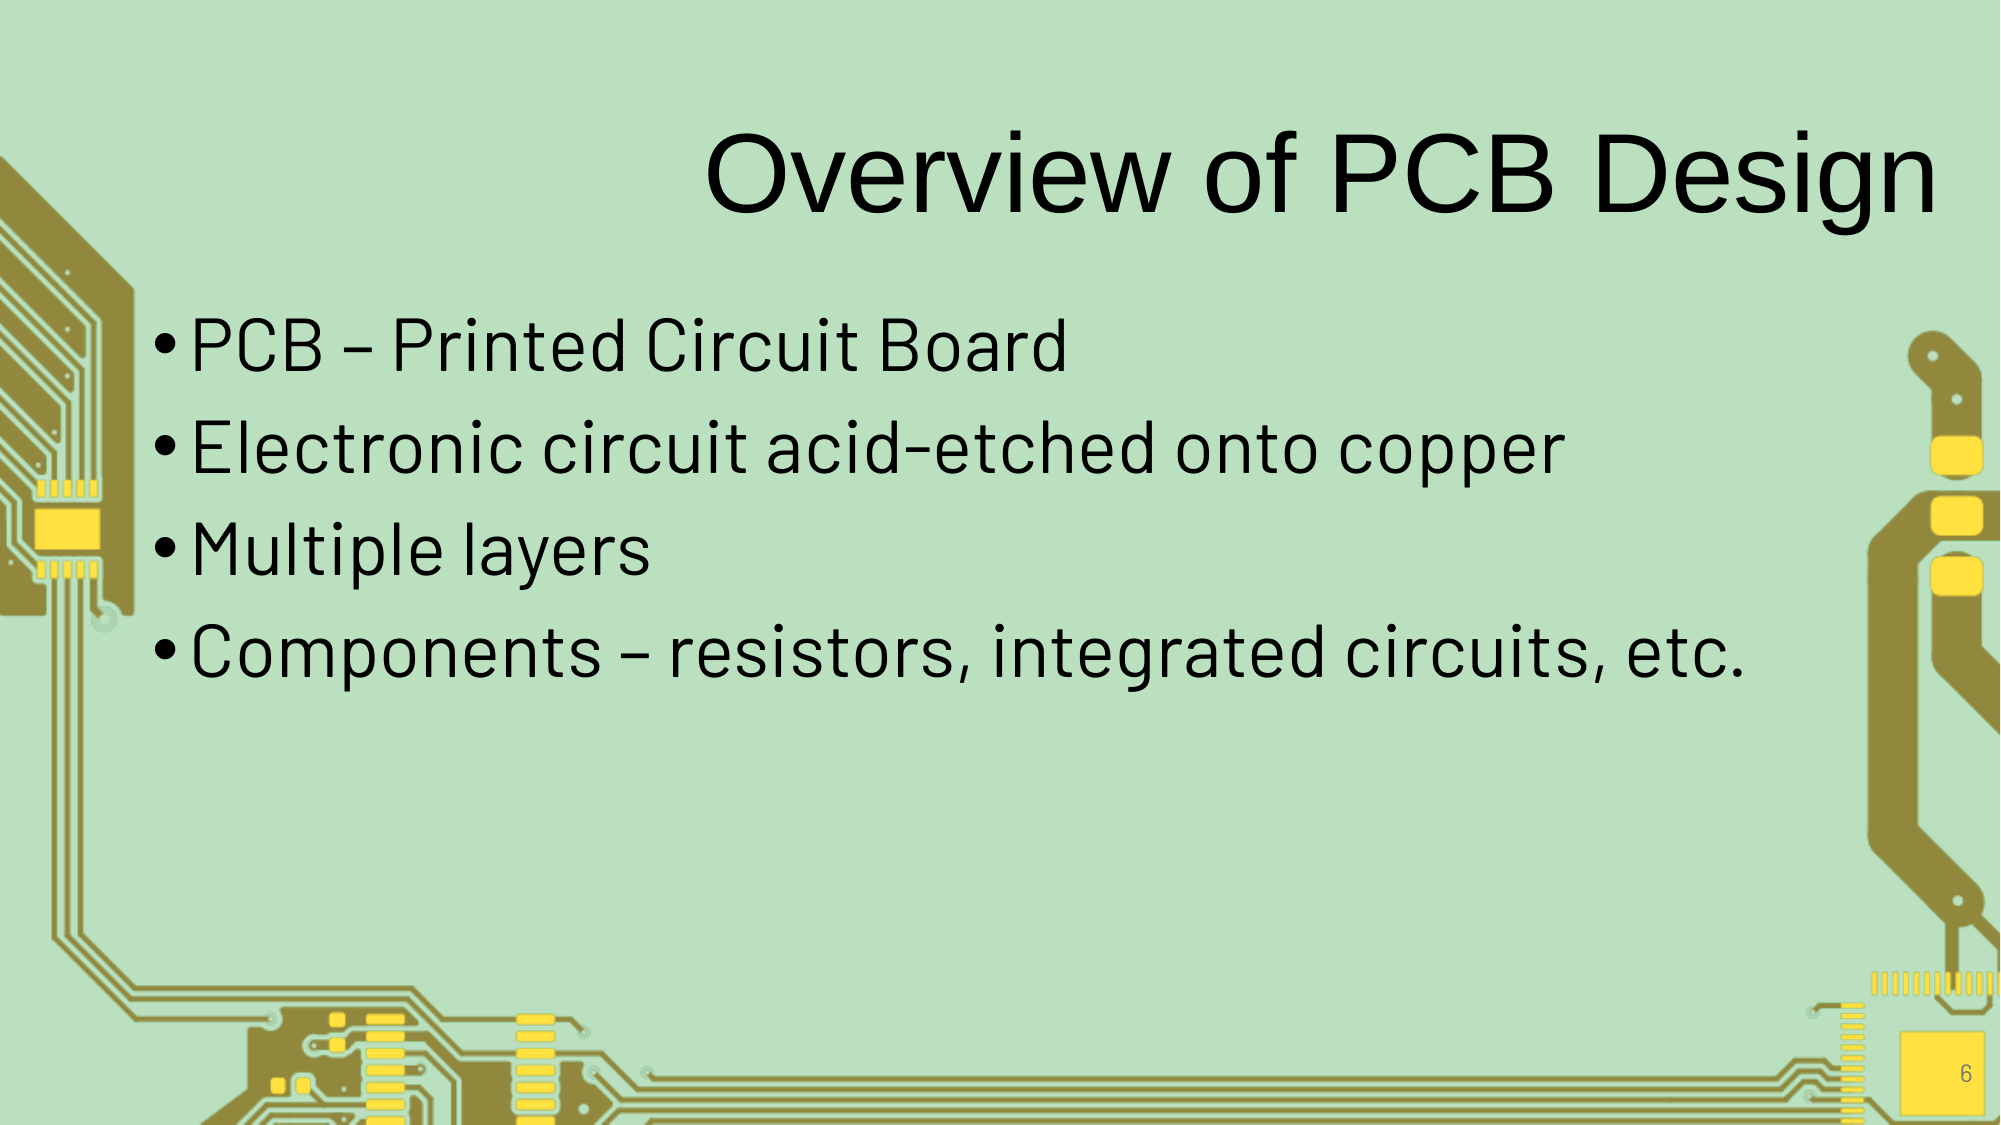

# Overview of PCB Design
PCB – Printed Circuit Board
Electronic circuit acid-etched onto copper
Multiple layers
Components – resistors, integrated circuits, etc.
6